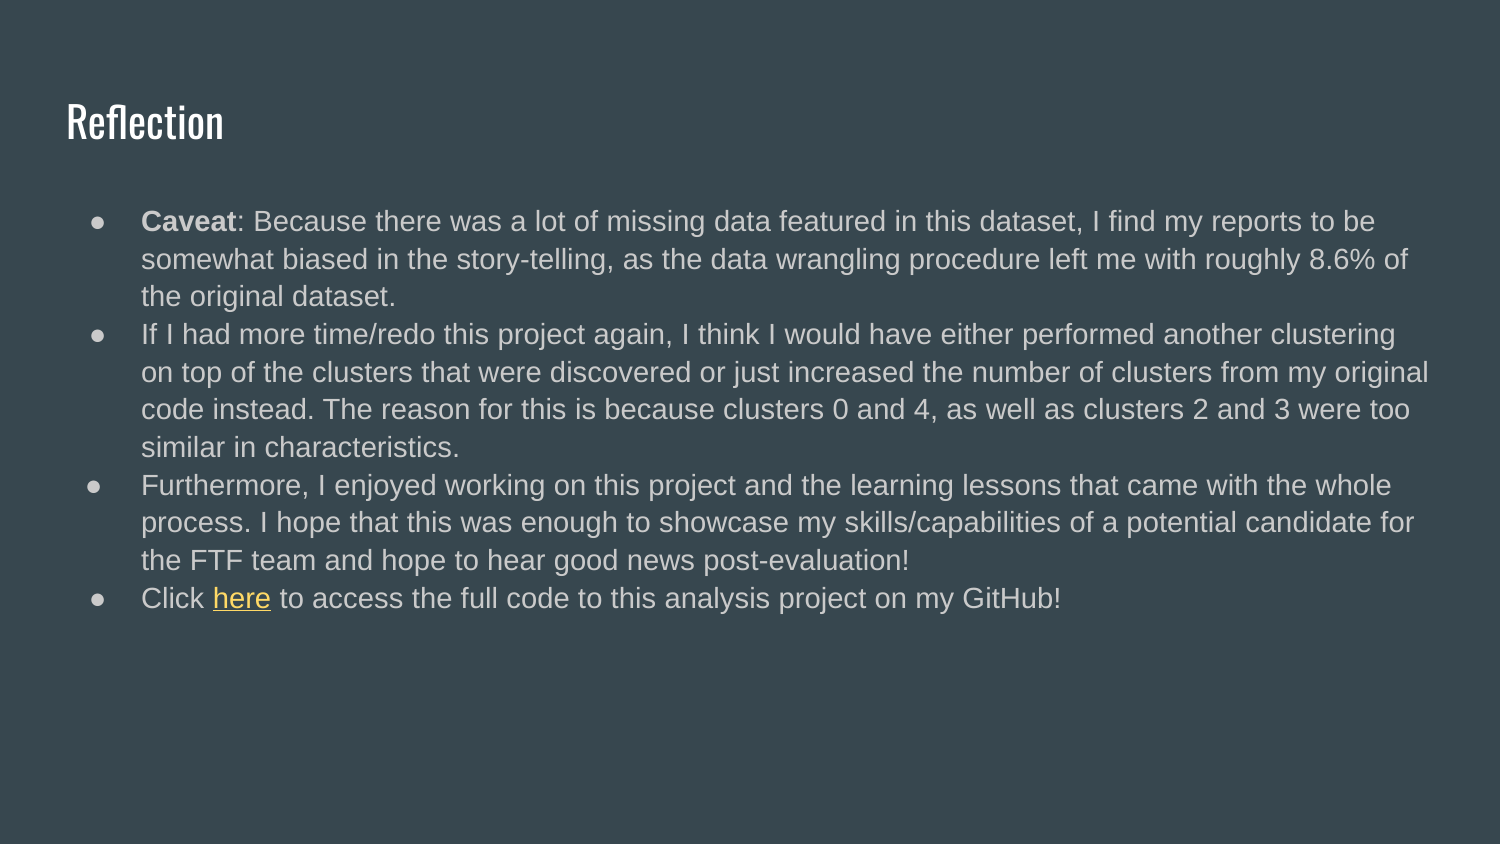

# Reflection
Caveat: Because there was a lot of missing data featured in this dataset, I find my reports to be somewhat biased in the story-telling, as the data wrangling procedure left me with roughly 8.6% of the original dataset.
If I had more time/redo this project again, I think I would have either performed another clustering on top of the clusters that were discovered or just increased the number of clusters from my original code instead. The reason for this is because clusters 0 and 4, as well as clusters 2 and 3 were too similar in characteristics.
Furthermore, I enjoyed working on this project and the learning lessons that came with the whole process. I hope that this was enough to showcase my skills/capabilities of a potential candidate for the FTF team and hope to hear good news post-evaluation!
Click here to access the full code to this analysis project on my GitHub!